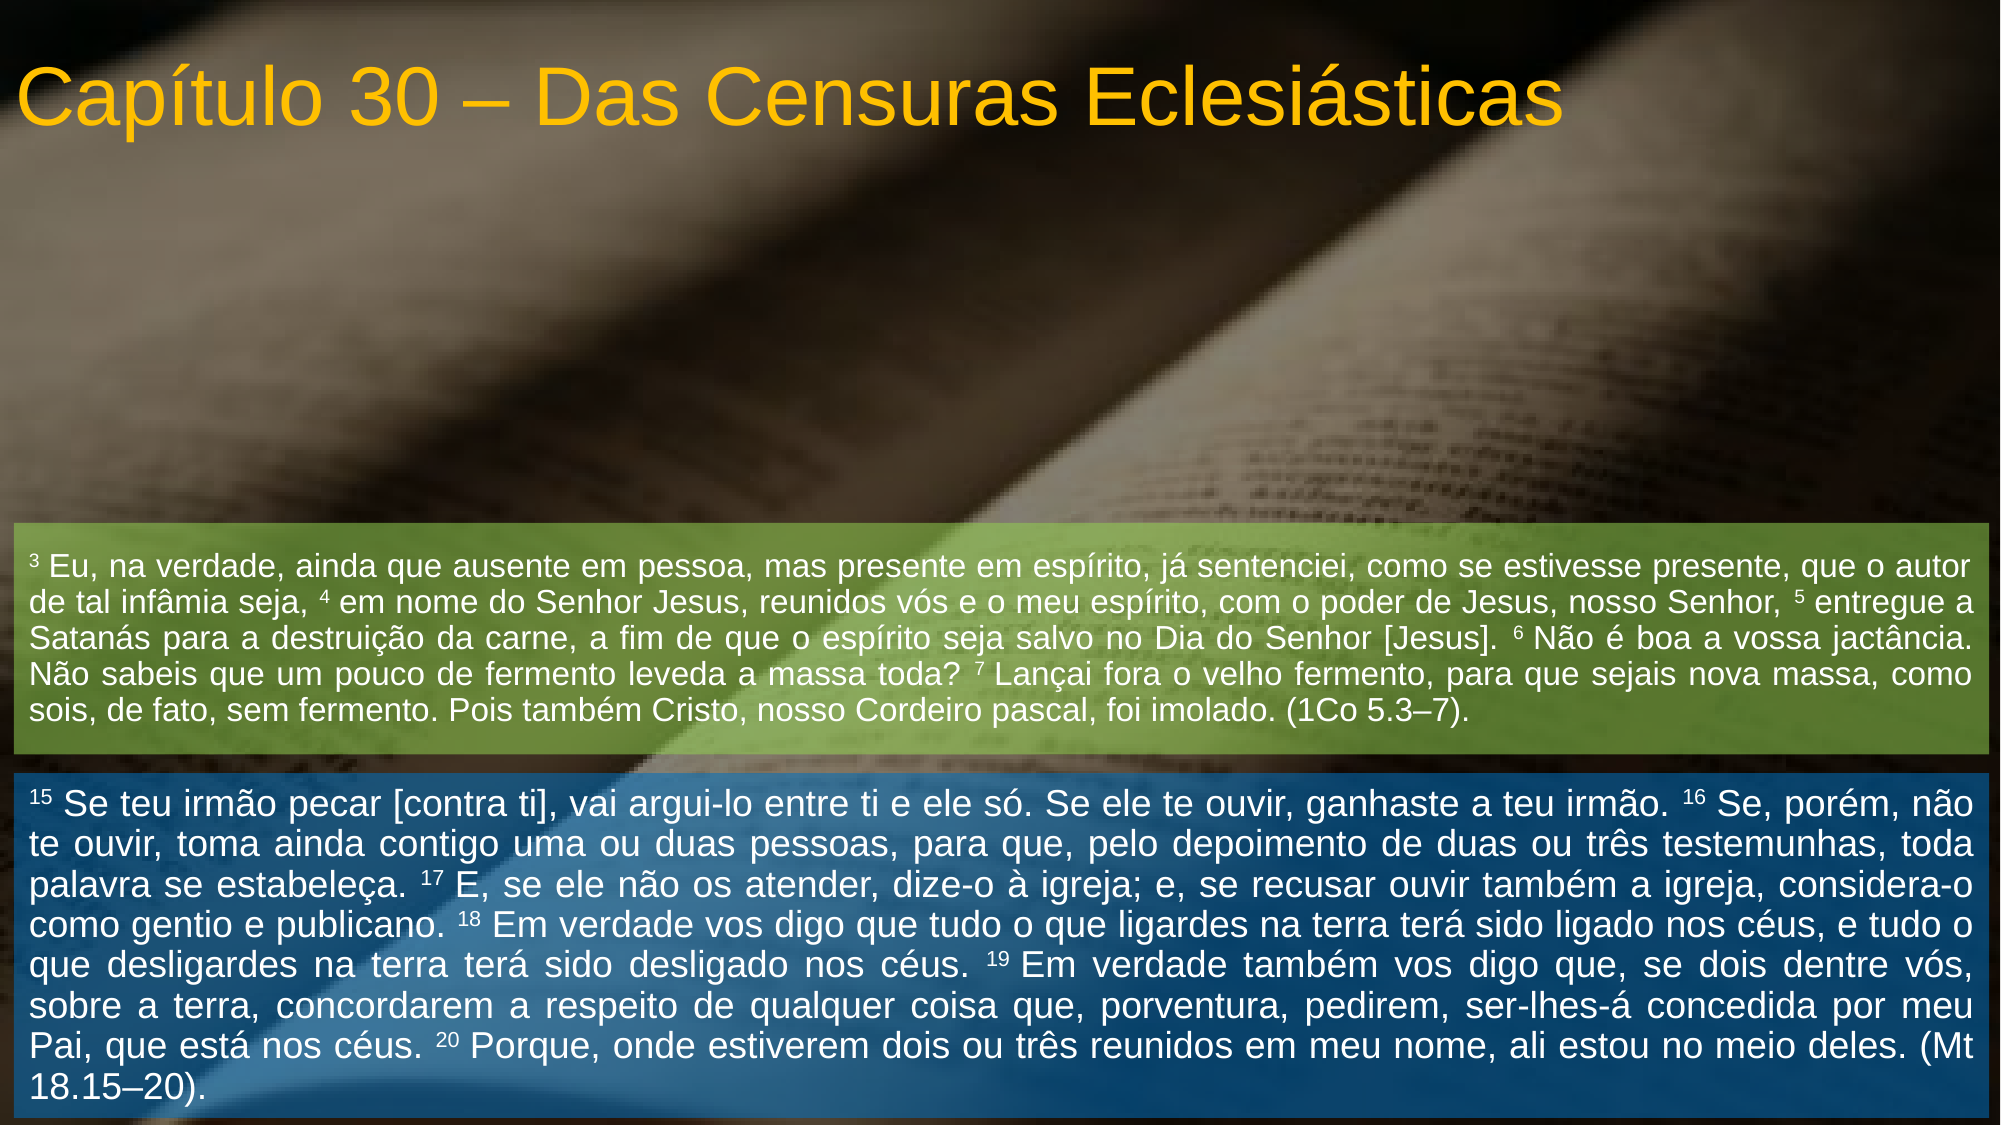

Capítulo 30 – Das Censuras Eclesiásticas
3 Eu, na verdade, ainda que ausente em pessoa, mas presente em espírito, já sentenciei, como se estivesse presente, que o autor de tal infâmia seja, 4 em nome do Senhor Jesus, reunidos vós e o meu espírito, com o poder de Jesus, nosso Senhor, 5 entregue a Satanás para a destruição da carne, a fim de que o espírito seja salvo no Dia do Senhor [Jesus]. 6 Não é boa a vossa jactância. Não sabeis que um pouco de fermento leveda a massa toda? 7 Lançai fora o velho fermento, para que sejais nova massa, como sois, de fato, sem fermento. Pois também Cristo, nosso Cordeiro pascal, foi imolado. (1Co 5.3–7).
15 Se teu irmão pecar [contra ti], vai argui-lo entre ti e ele só. Se ele te ouvir, ganhaste a teu irmão. 16 Se, porém, não te ouvir, toma ainda contigo uma ou duas pessoas, para que, pelo depoimento de duas ou três testemunhas, toda palavra se estabeleça. 17 E, se ele não os atender, dize-o à igreja; e, se recusar ouvir também a igreja, considera-o como gentio e publicano. 18 Em verdade vos digo que tudo o que ligardes na terra terá sido ligado nos céus, e tudo o que desligardes na terra terá sido desligado nos céus. 19 Em verdade também vos digo que, se dois dentre vós, sobre a terra, concordarem a respeito de qualquer coisa que, porventura, pedirem, ser-lhes-á concedida por meu Pai, que está nos céus. 20 Porque, onde estiverem dois ou três reunidos em meu nome, ali estou no meio deles. (Mt 18.15–20).